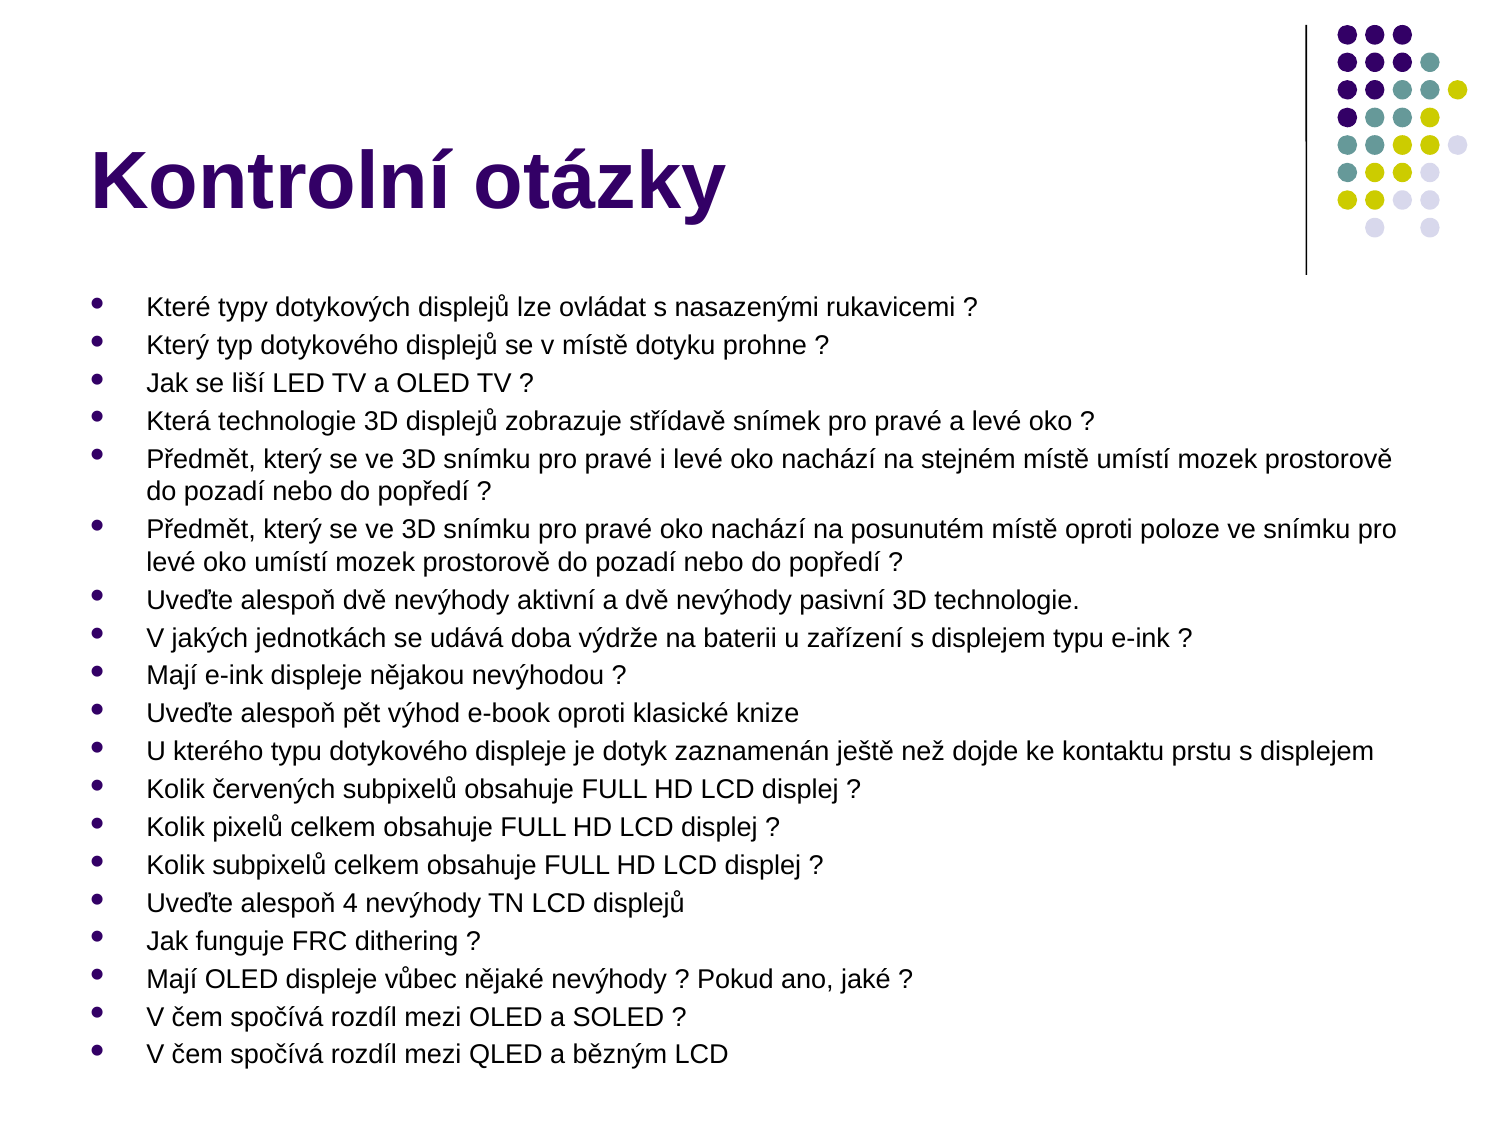

# Kontrolní otázky
Které typy dotykových displejů lze ovládat s nasazenými rukavicemi ?
Který typ dotykového displejů se v místě dotyku prohne ?
Jak se liší LED TV a OLED TV ?
Která technologie 3D displejů zobrazuje střídavě snímek pro pravé a levé oko ?
Předmět, který se ve 3D snímku pro pravé i levé oko nachází na stejném místě umístí mozek prostorově do pozadí nebo do popředí ?
Předmět, který se ve 3D snímku pro pravé oko nachází na posunutém místě oproti poloze ve snímku pro levé oko umístí mozek prostorově do pozadí nebo do popředí ?
Uveďte alespoň dvě nevýhody aktivní a dvě nevýhody pasivní 3D technologie.
V jakých jednotkách se udává doba výdrže na baterii u zařízení s displejem typu e-ink ?
Mají e-ink displeje nějakou nevýhodou ?
Uveďte alespoň pět výhod e-book oproti klasické knize
U kterého typu dotykového displeje je dotyk zaznamenán ještě než dojde ke kontaktu prstu s displejem
Kolik červených subpixelů obsahuje FULL HD LCD displej ?
Kolik pixelů celkem obsahuje FULL HD LCD displej ?
Kolik subpixelů celkem obsahuje FULL HD LCD displej ?
Uveďte alespoň 4 nevýhody TN LCD displejů
Jak funguje FRC dithering ?
Mají OLED displeje vůbec nějaké nevýhody ? Pokud ano, jaké ?
V čem spočívá rozdíl mezi OLED a SOLED ?
V čem spočívá rozdíl mezi QLED a bězným LCD